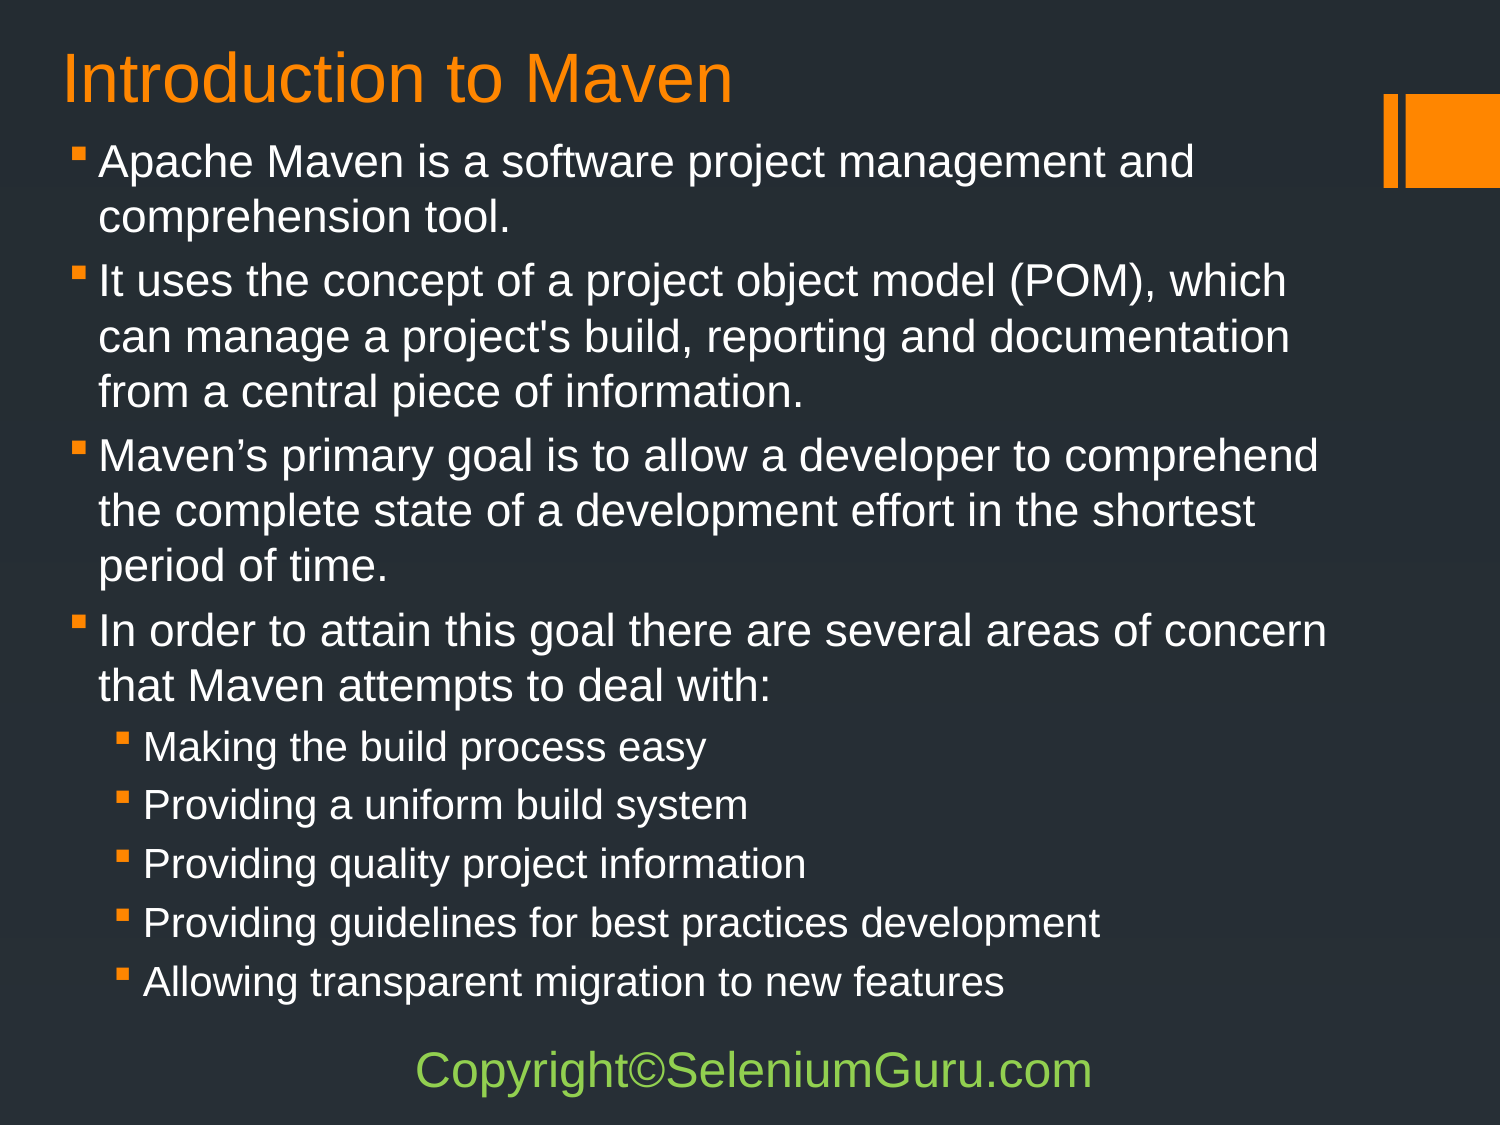

# Introduction to Maven
Apache Maven is a software project management and comprehension tool.
It uses the concept of a project object model (POM), which can manage a project's build, reporting and documentation from a central piece of information.
Maven’s primary goal is to allow a developer to comprehend the complete state of a development effort in the shortest period of time.
In order to attain this goal there are several areas of concern that Maven attempts to deal with:
Making the build process easy
Providing a uniform build system
Providing quality project information
Providing guidelines for best practices development
Allowing transparent migration to new features

Copyright©SeleniumGuru.com